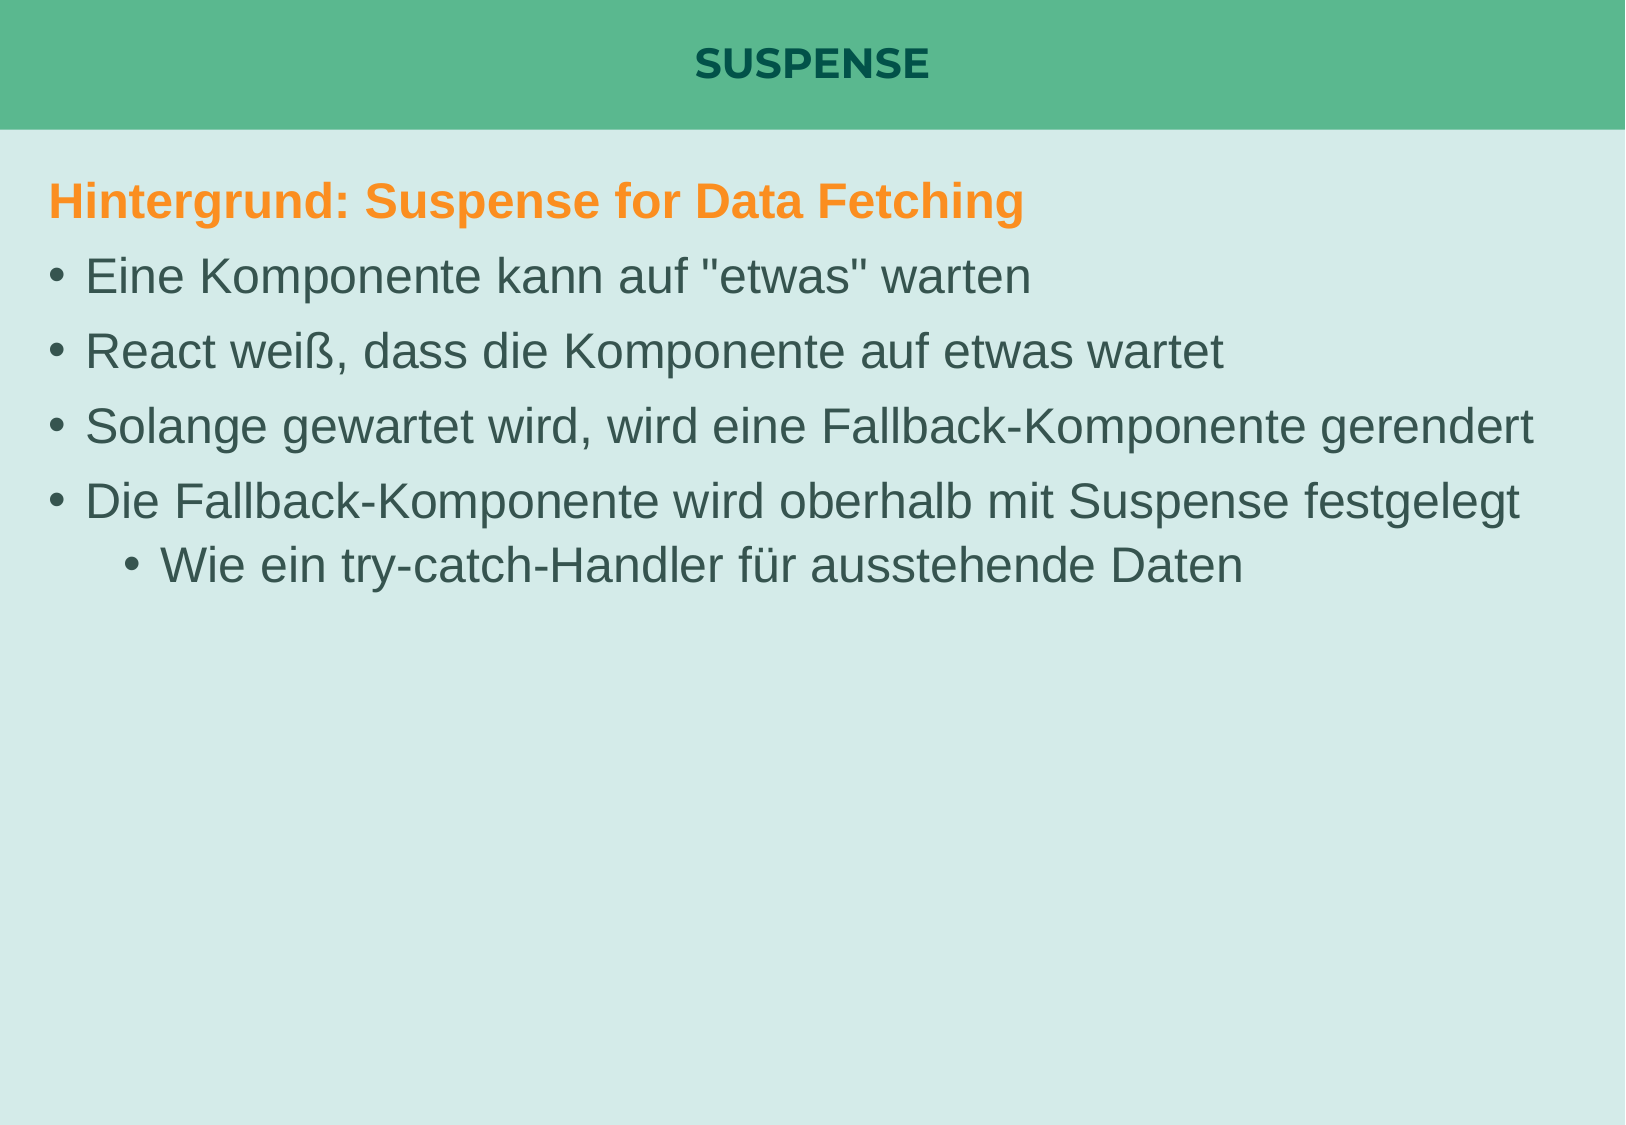

# Suspense
Hintergrund: Suspense for Data Fetching
Eine Komponente kann auf "etwas" warten
React weiß, dass die Komponente auf etwas wartet
Solange gewartet wird, wird eine Fallback-Komponente gerendert
Die Fallback-Komponente wird oberhalb mit Suspense festgelegt
Wie ein try-catch-Handler für ausstehende Daten